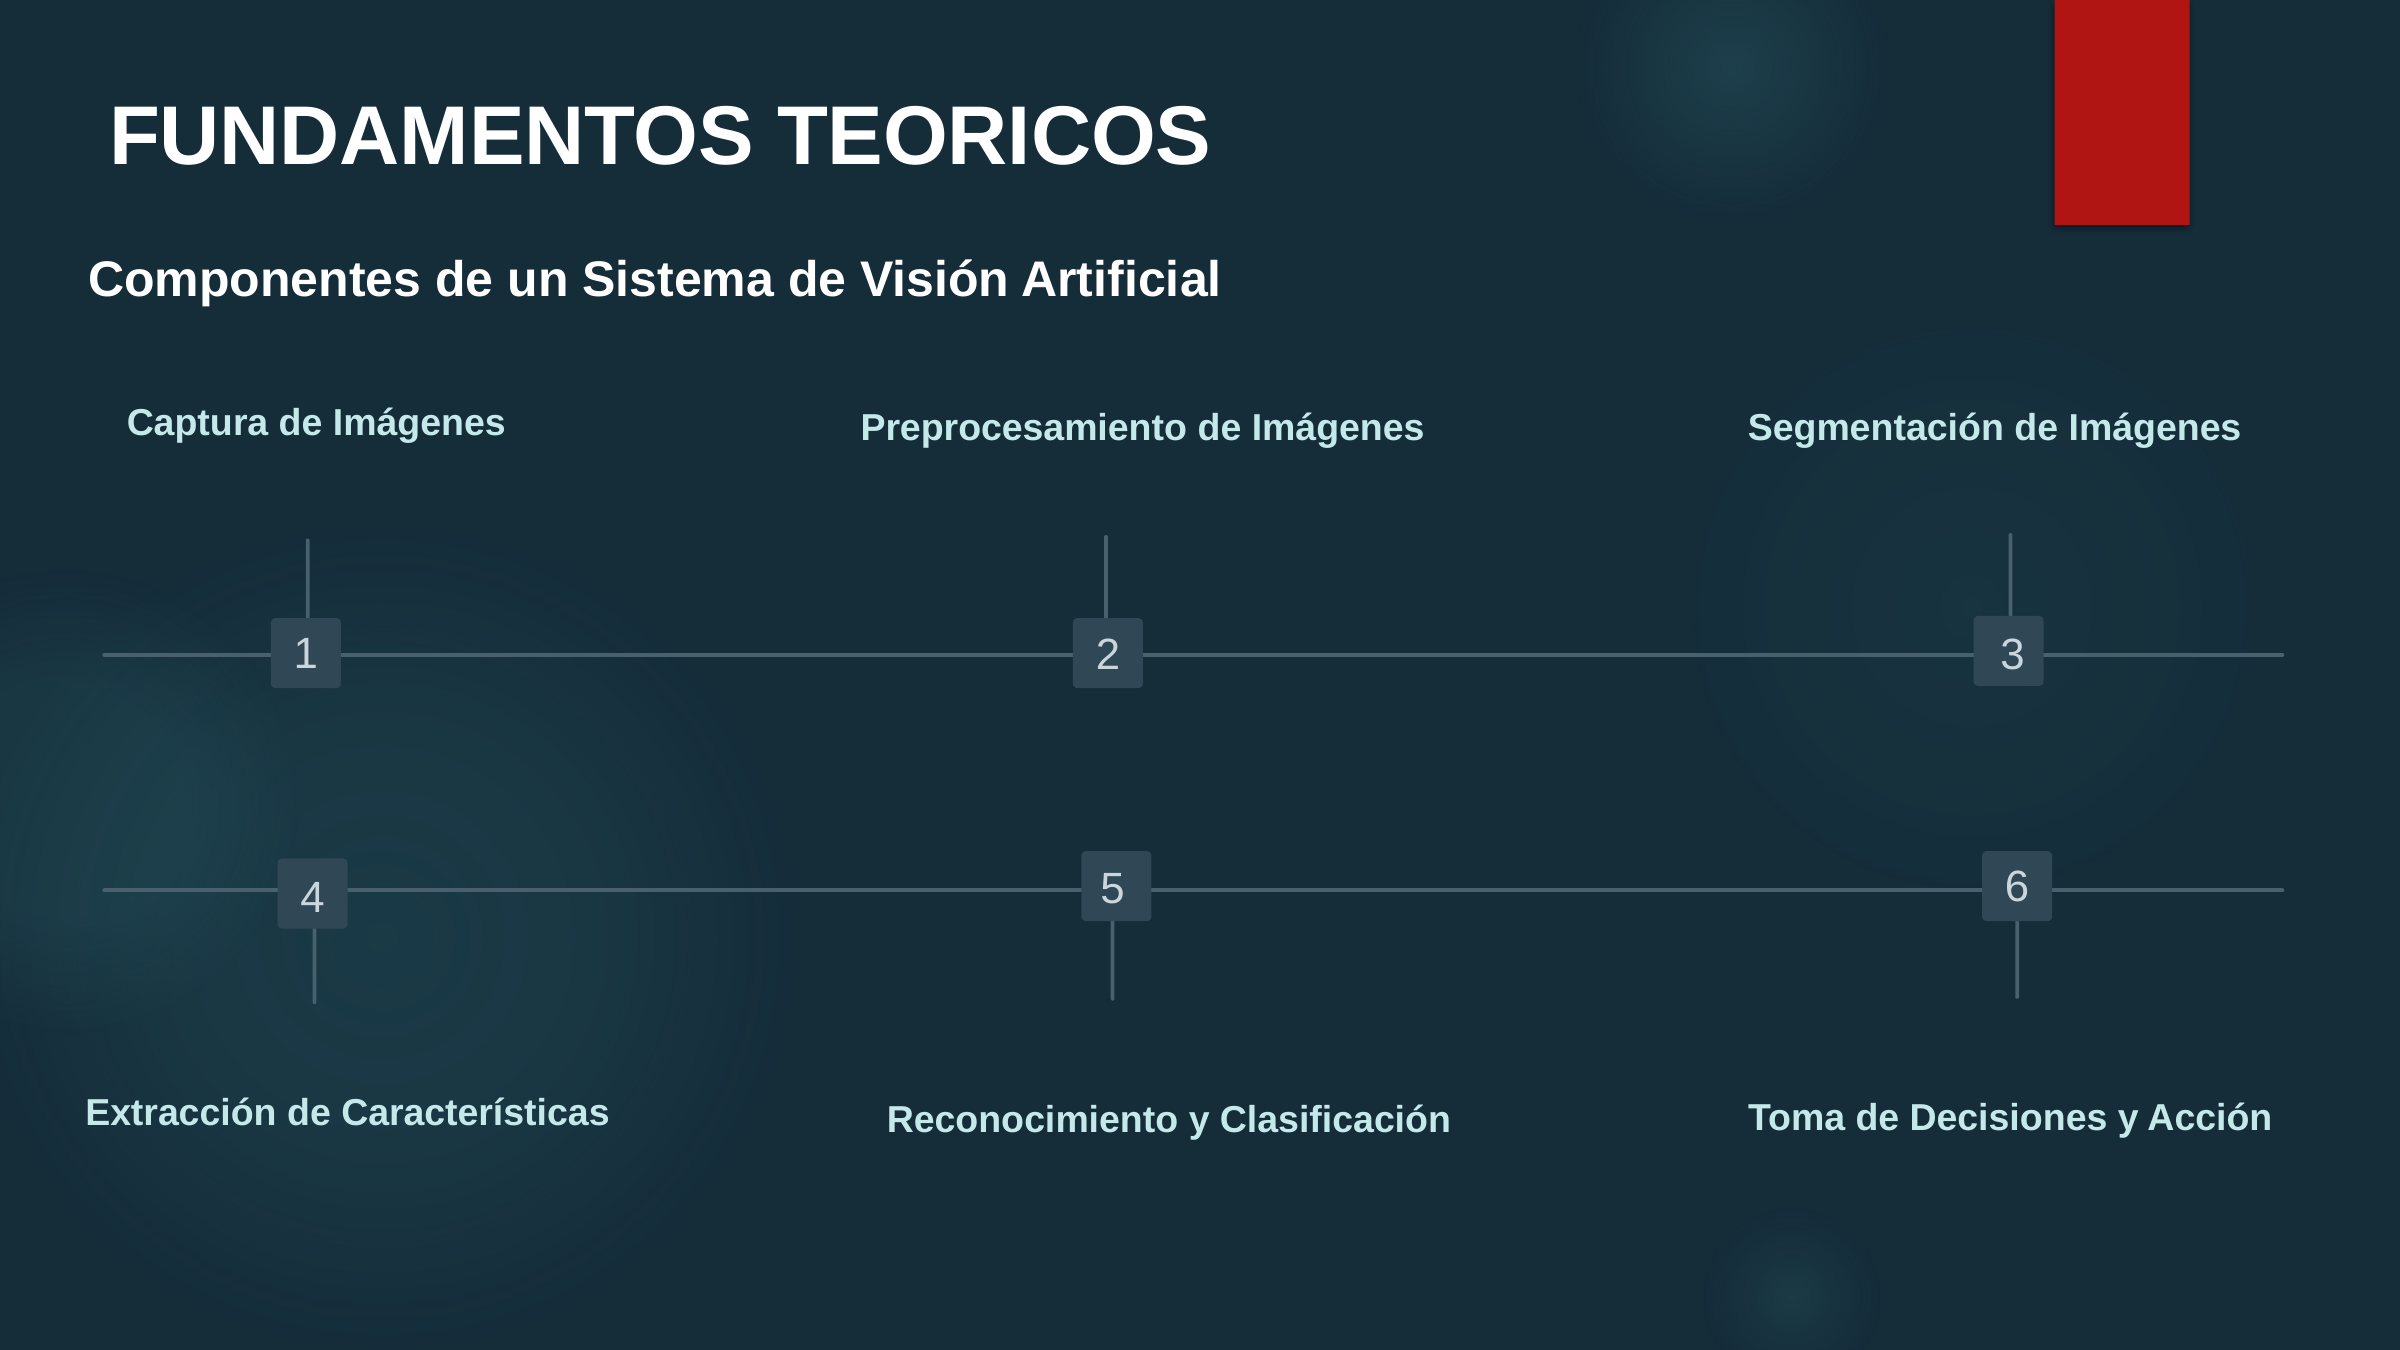

FUNDAMENTOS TEORICOS
Componentes de un Sistema de Visión Artificial
Captura de Imágenes
Preprocesamiento de Imágenes
Segmentación de Imágenes

1
2
3

6
5
4

Extracción de Características
Toma de Decisiones y Acción
Reconocimiento y Clasificación